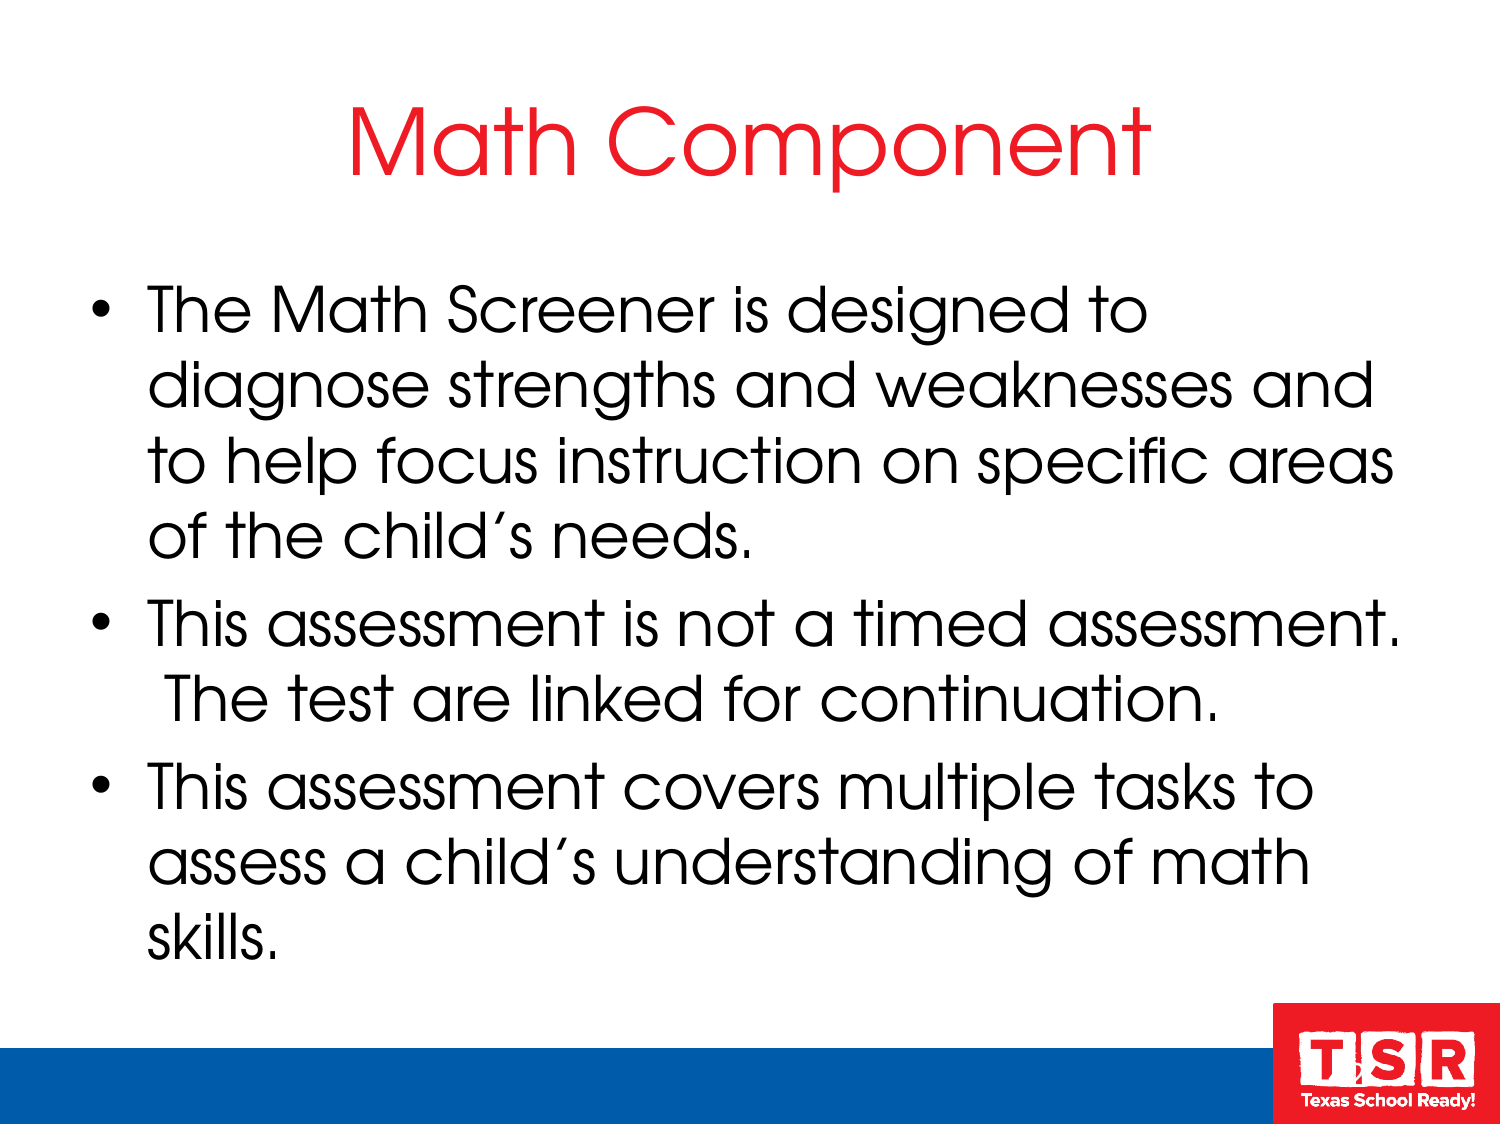

# Math Component
The Math Screener is designed to diagnose strengths and weaknesses and to help focus instruction on specific areas of the child’s needs.
This assessment is not a timed assessment.  The test are linked for continuation.
This assessment covers multiple tasks to assess a child’s understanding of math skills.

42